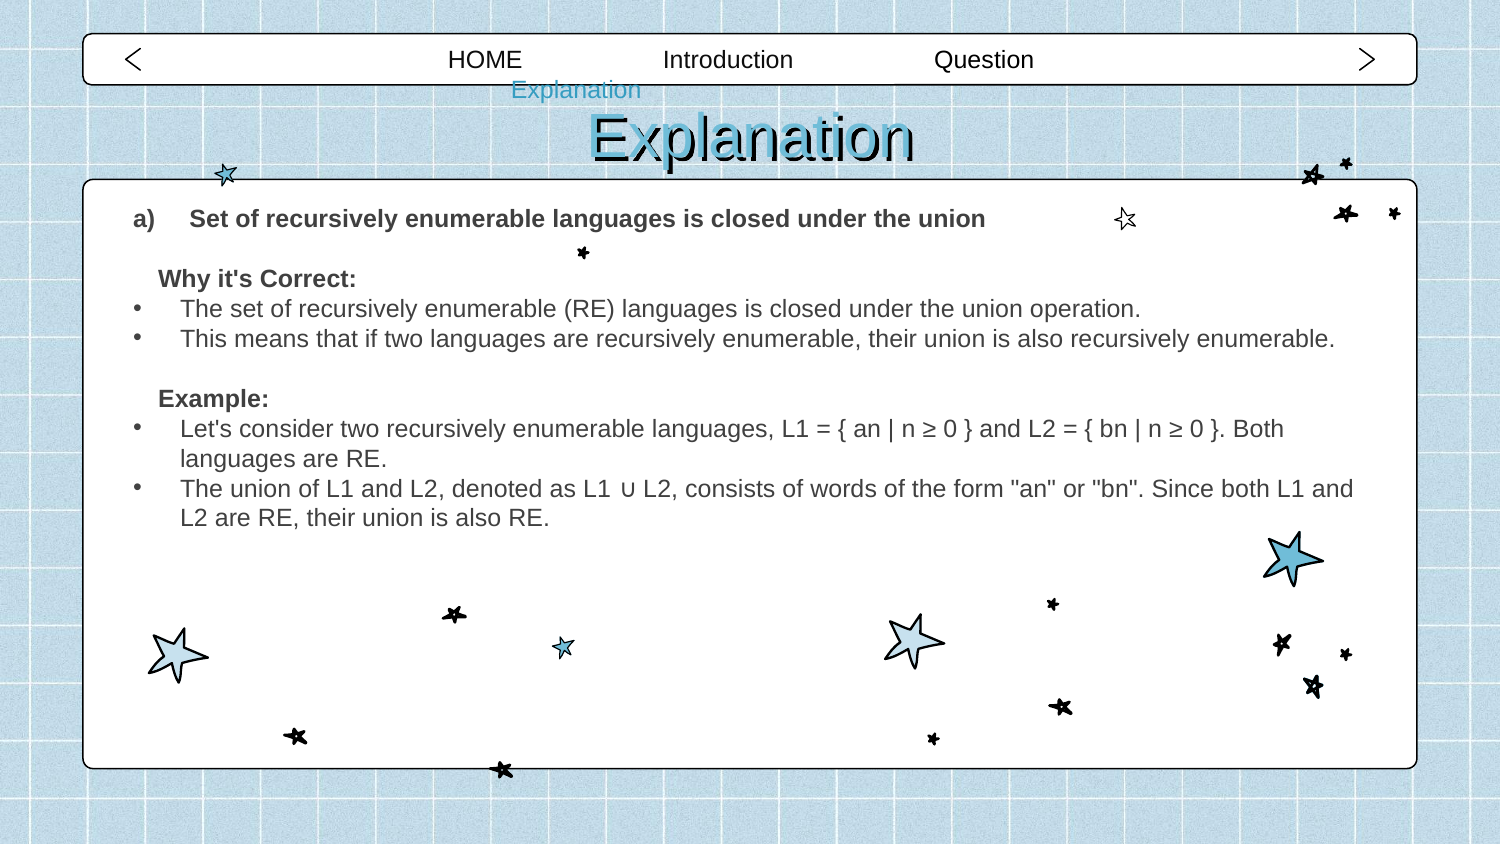

HOME                    Introduction                    Question                    Explanation

# Explanation

Set of recursively enumerable languages is closed under the union

Why it's Correct:
The set of recursively enumerable (RE) languages is closed under the union operation.
This means that if two languages are recursively enumerable, their union is also recursively enumerable.

Example:
Let's consider two recursively enumerable languages, L1 = { an | n ≥ 0 } and L2 = { bn | n ≥ 0 }. Both languages are RE.
The union of L1 and L2, denoted as L1 ∪ L2, consists of words of the form "an" or "bn". Since both L1 and L2 are RE, their union is also RE.